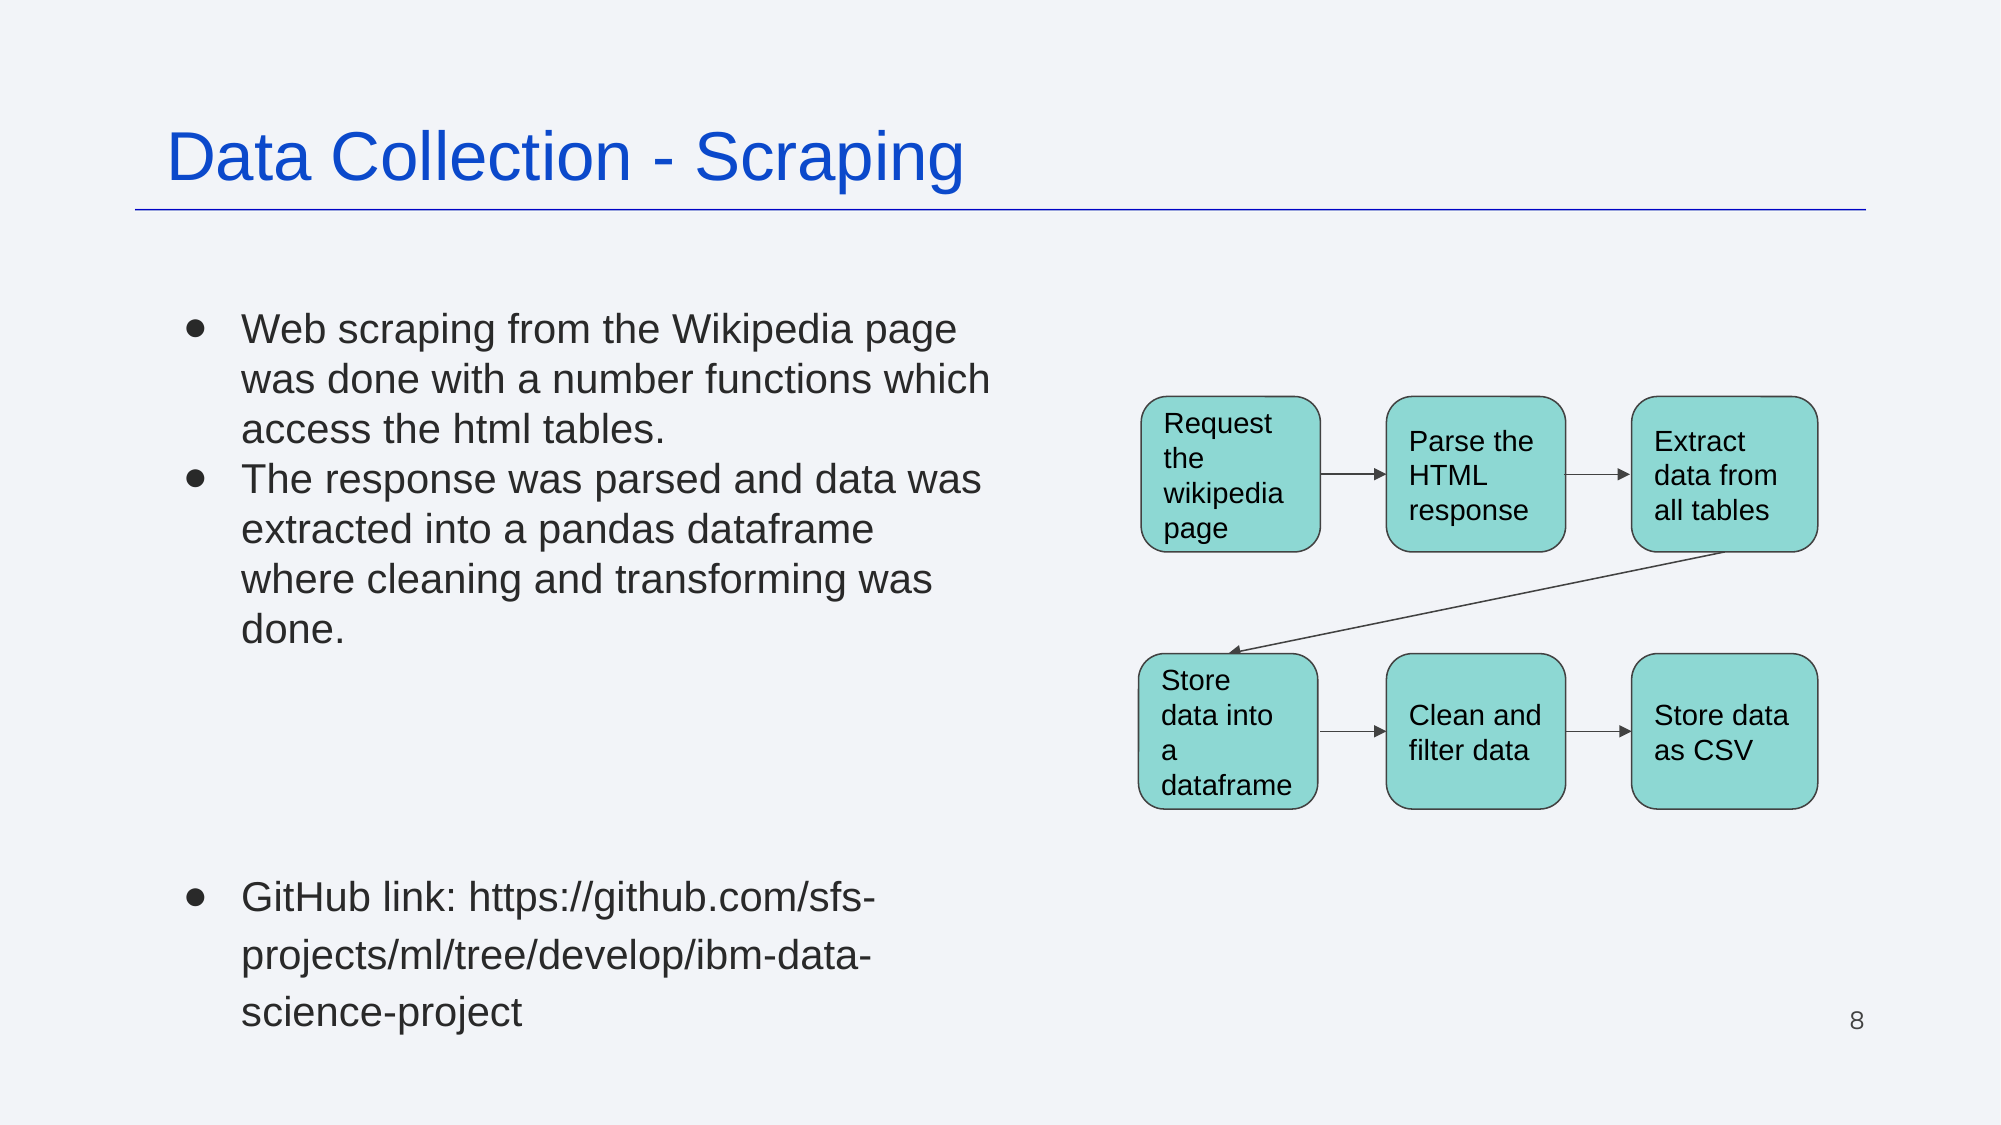

Data Collection - Scraping
Web scraping from the Wikipedia page was done with a number functions which access the html tables.
The response was parsed and data was extracted into a pandas dataframe where cleaning and transforming was done.

GitHub link: https://github.com/sfs-projects/ml/tree/develop/ibm-data-science-project
Request the wikipedia page
Parse the HTML response
Extract data from all tables
Store data into a dataframe
Clean and filter data
Store data as CSV
8